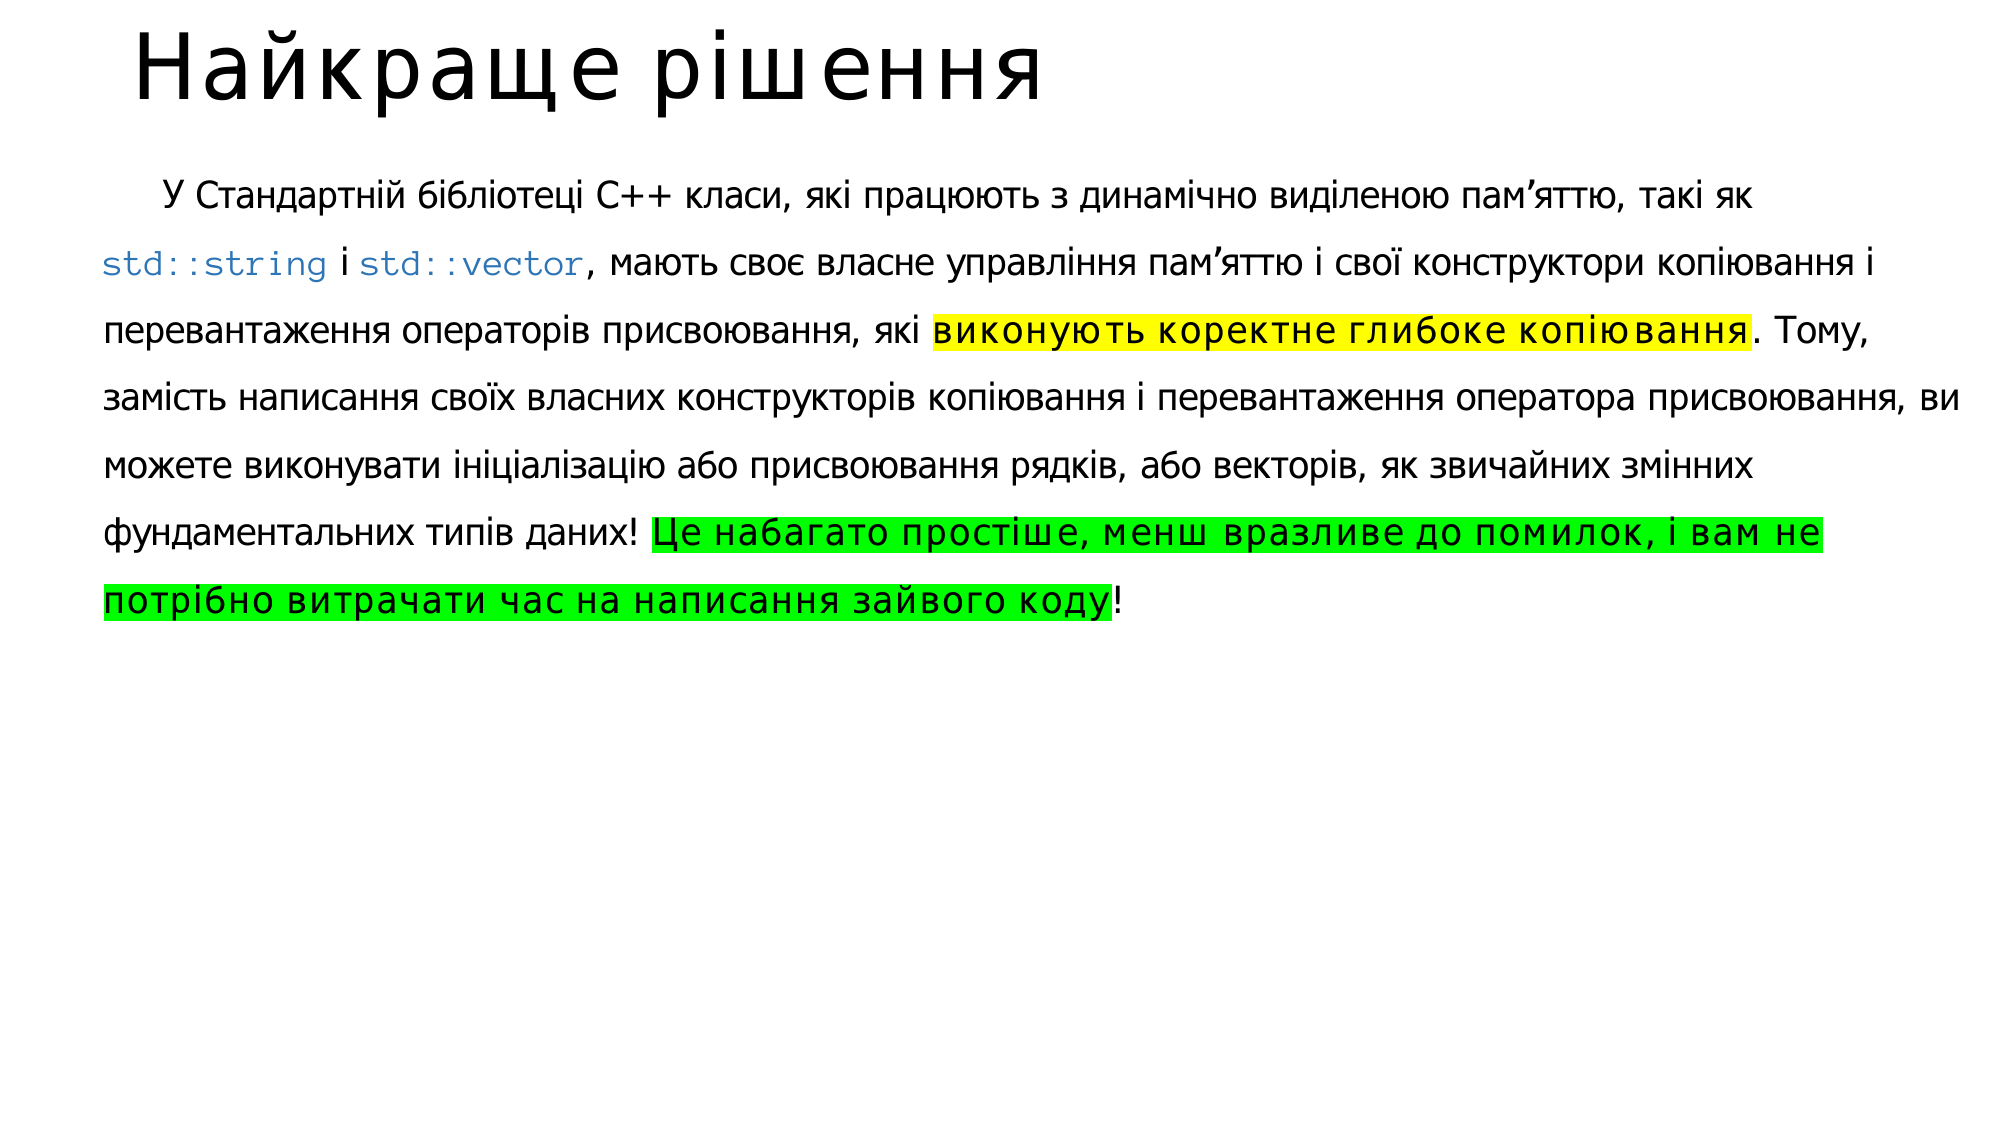

# Найкраще рішення
У Стандартній бібліотеці C++ класи, які працюють з динамічно виділеною пам’яттю, такі як std::string і std::vector, мають своє власне управління пам’яттю і свої конструктори копіювання і перевантаження операторів присвоювання, які виконують коректне глибоке копіювання. Тому, замість написання своїх власних конструкторів копіювання і перевантаження оператора присвоювання, ви можете виконувати ініціалізацію або присвоювання рядків, або векторів, як звичайних змінних фундаментальних типів даних! Це набагато простіше, менш вразливе до помилок, і вам не потрібно витрачати час на написання зайвого коду!